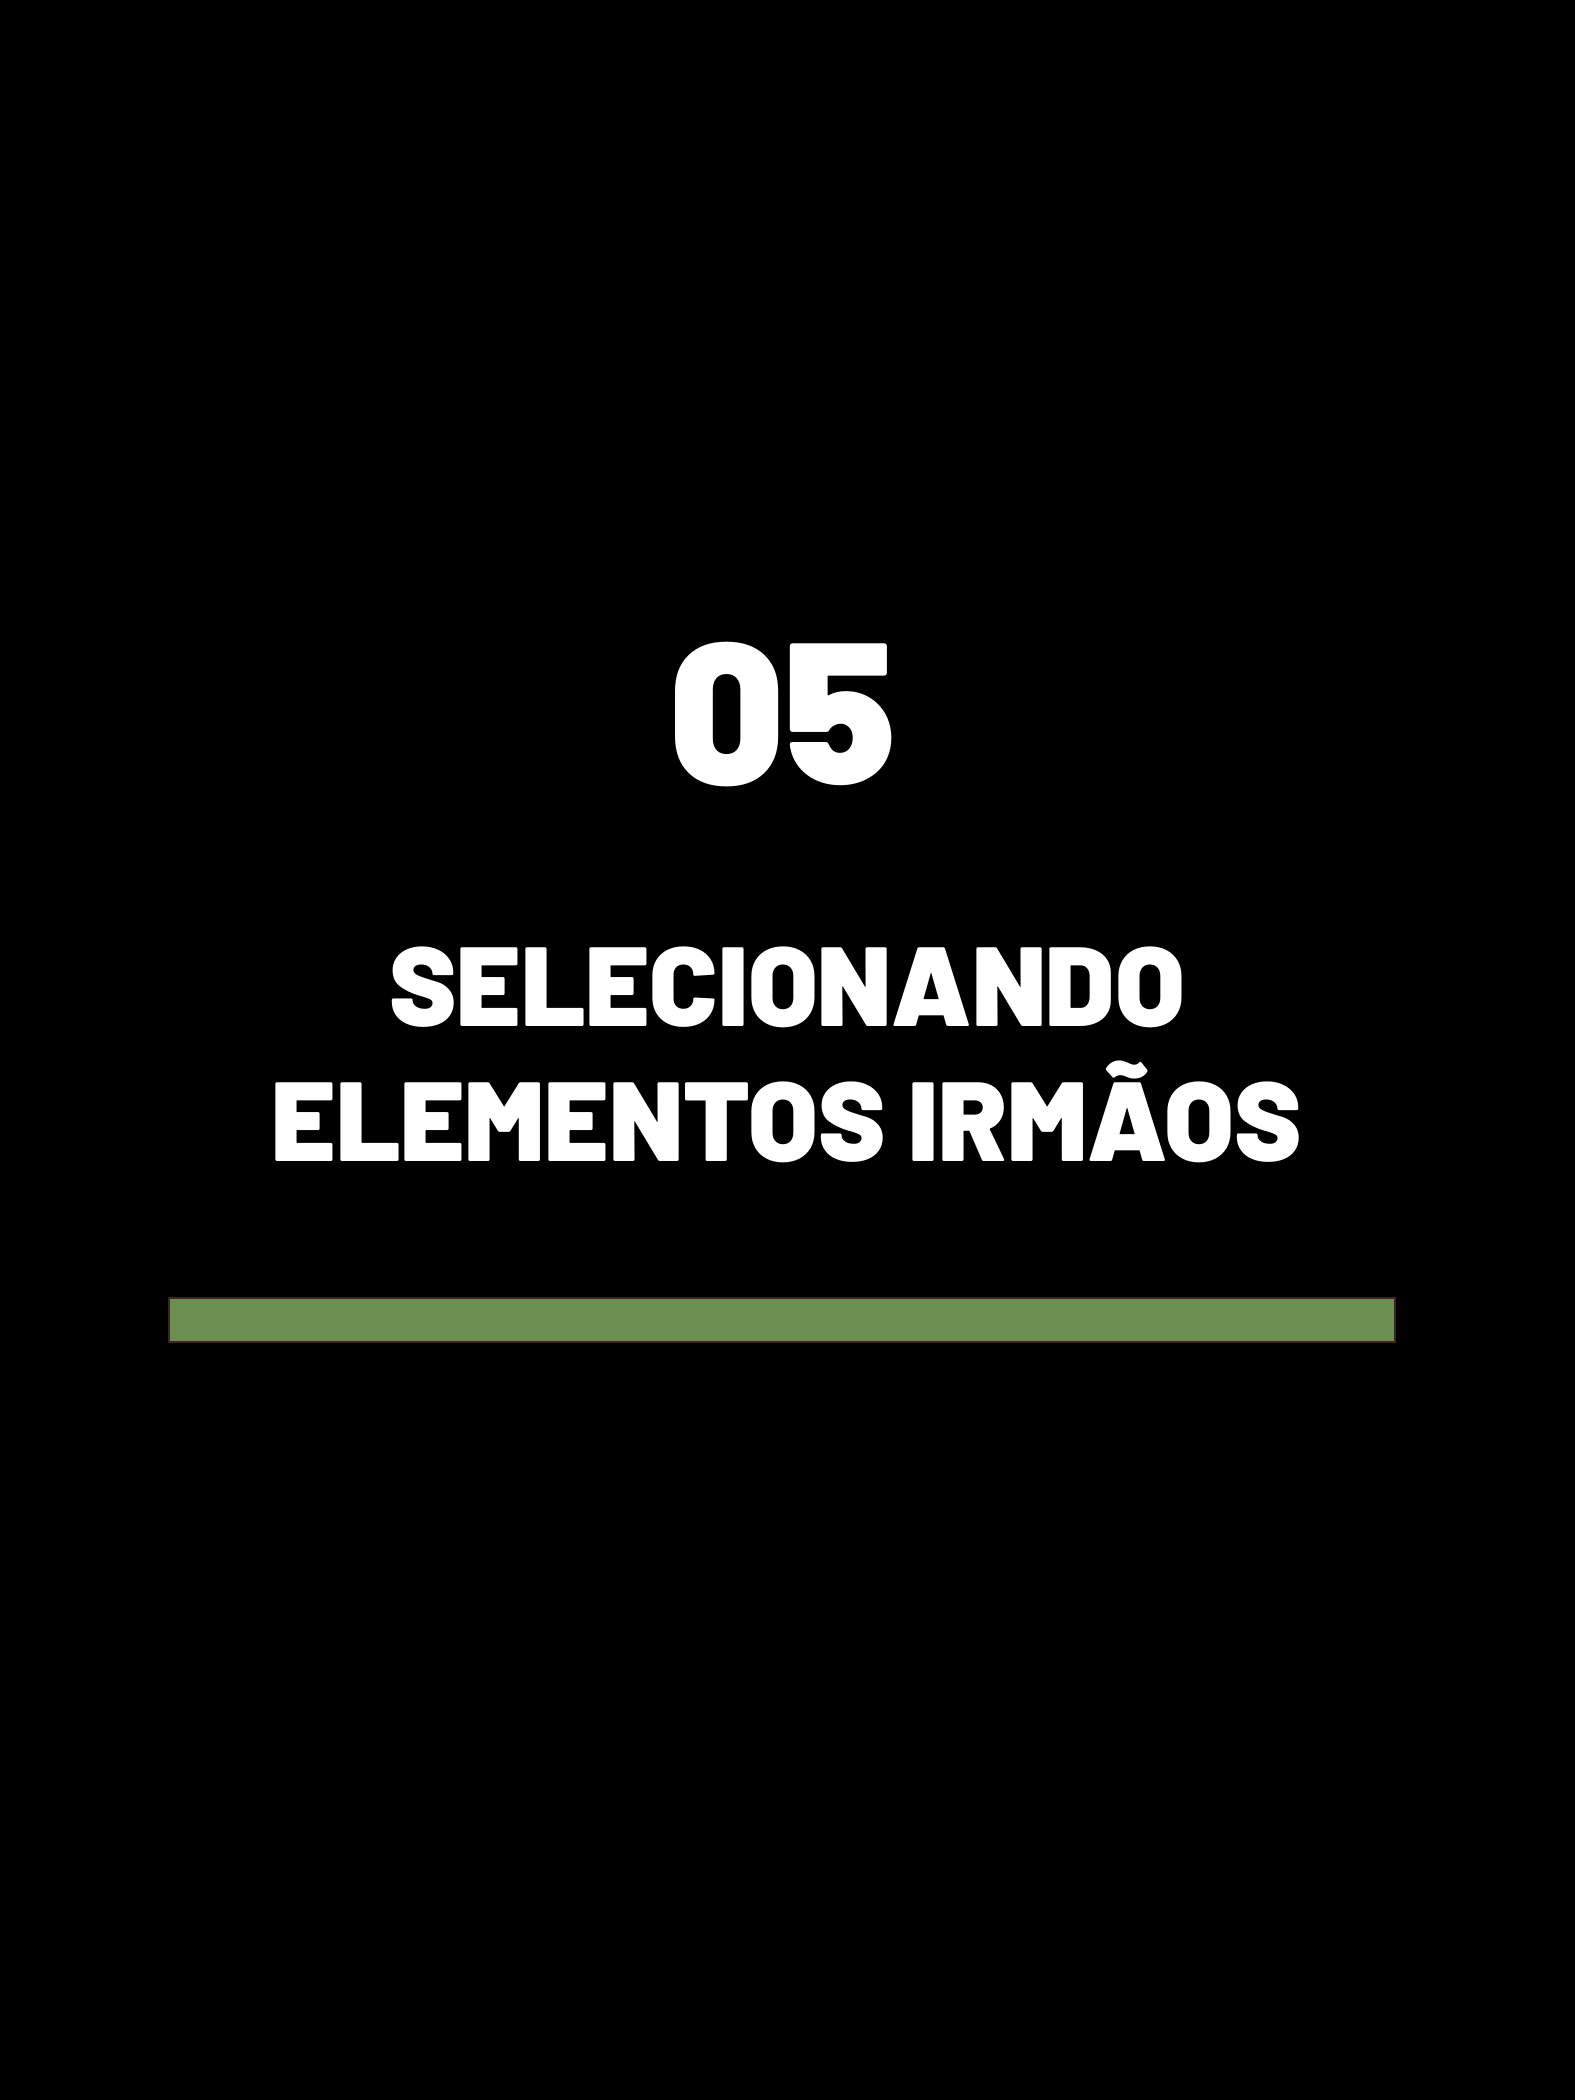

05
￼    Seletores CSS - Adiano Luciano do carmo
SELECIONANDO ELEMENTOS IRMÃOS

16/07/2024
11